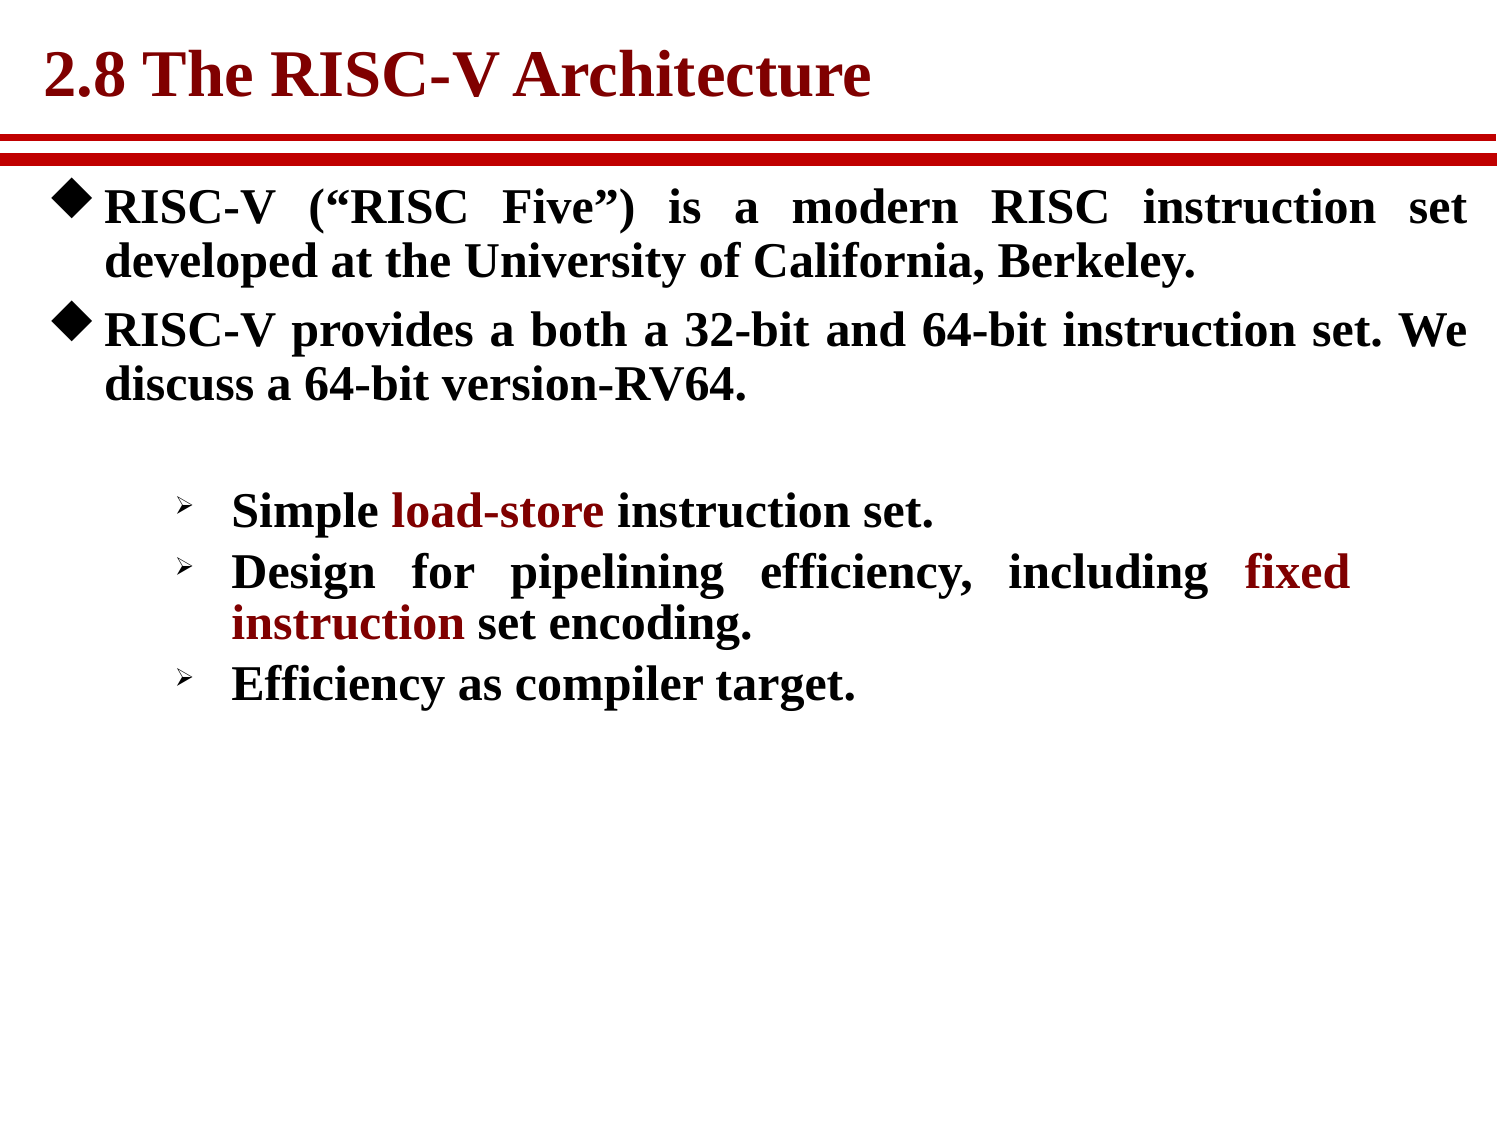

# 2.8 The RISC-V Architecture
RISC-V (“RISC Five”) is a modern RISC instruction set developed at the University of California, Berkeley.
RISC-V provides a both a 32-bit and 64-bit instruction set. We discuss a 64-bit version-RV64.
Simple load-store instruction set.
Design for pipelining efficiency, including fixed instruction set encoding.
Efficiency as compiler target.